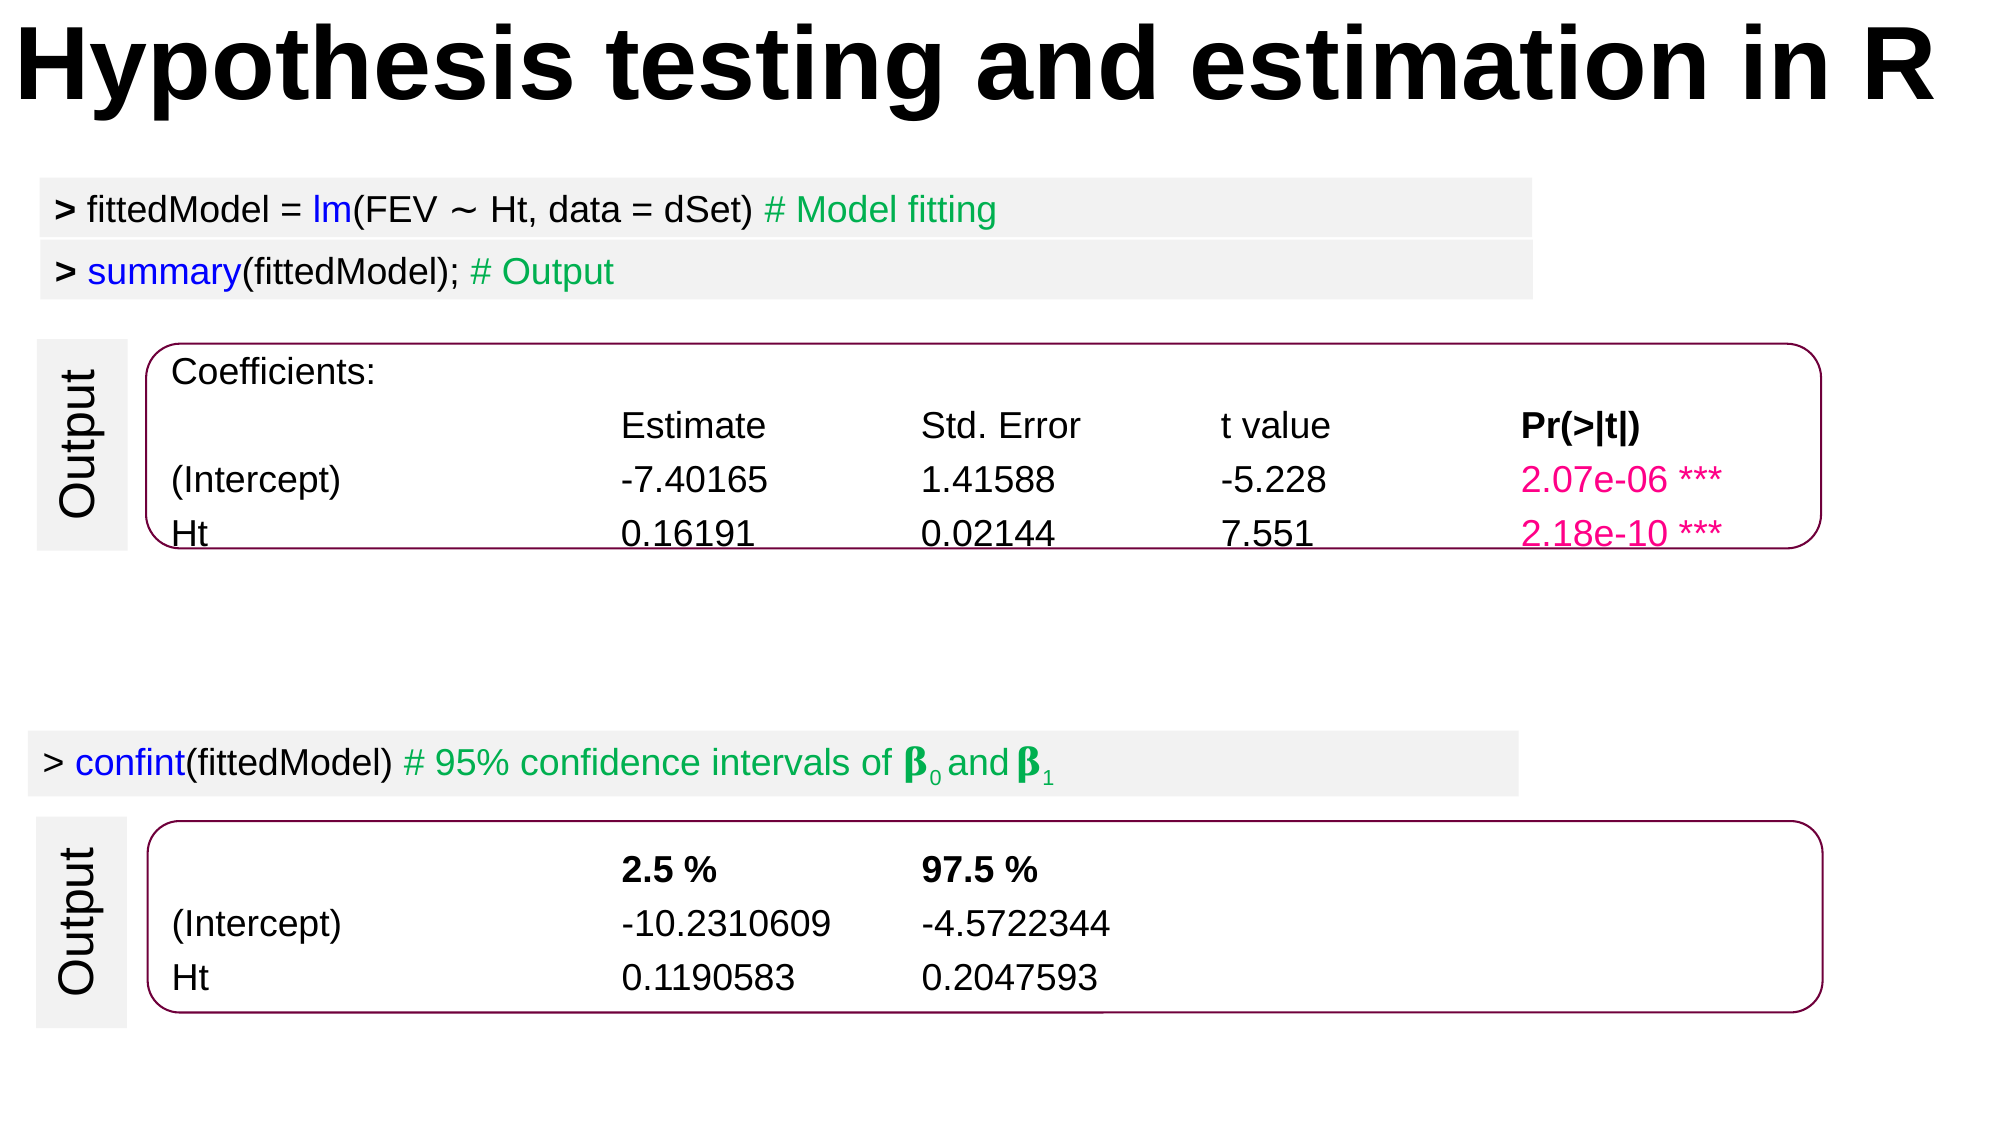

Hypothesis testing and estimation in R
#
7
> fittedModel = lm(FEV ∼ Ht, data = dSet) # Model fitting
> summary(fittedModel); # Output
Output
Coefficients:
            			Estimate 	Std. Error 	t value 		Pr(>|t|)
(Intercept) 		-7.40165    	1.41588  	-5.228 		2.07e-06 ***
Ht           		0.16191    	0.02144   	7.551 		2.18e-10 ***
> confint(fittedModel) # 95% confidence intervals of 𝛃0 and 𝛃1
Output
 			2.5 %     		97.5 %
(Intercept) 		-10.2310609 	-4.5722344
Ht            		0.1190583  	0.2047593